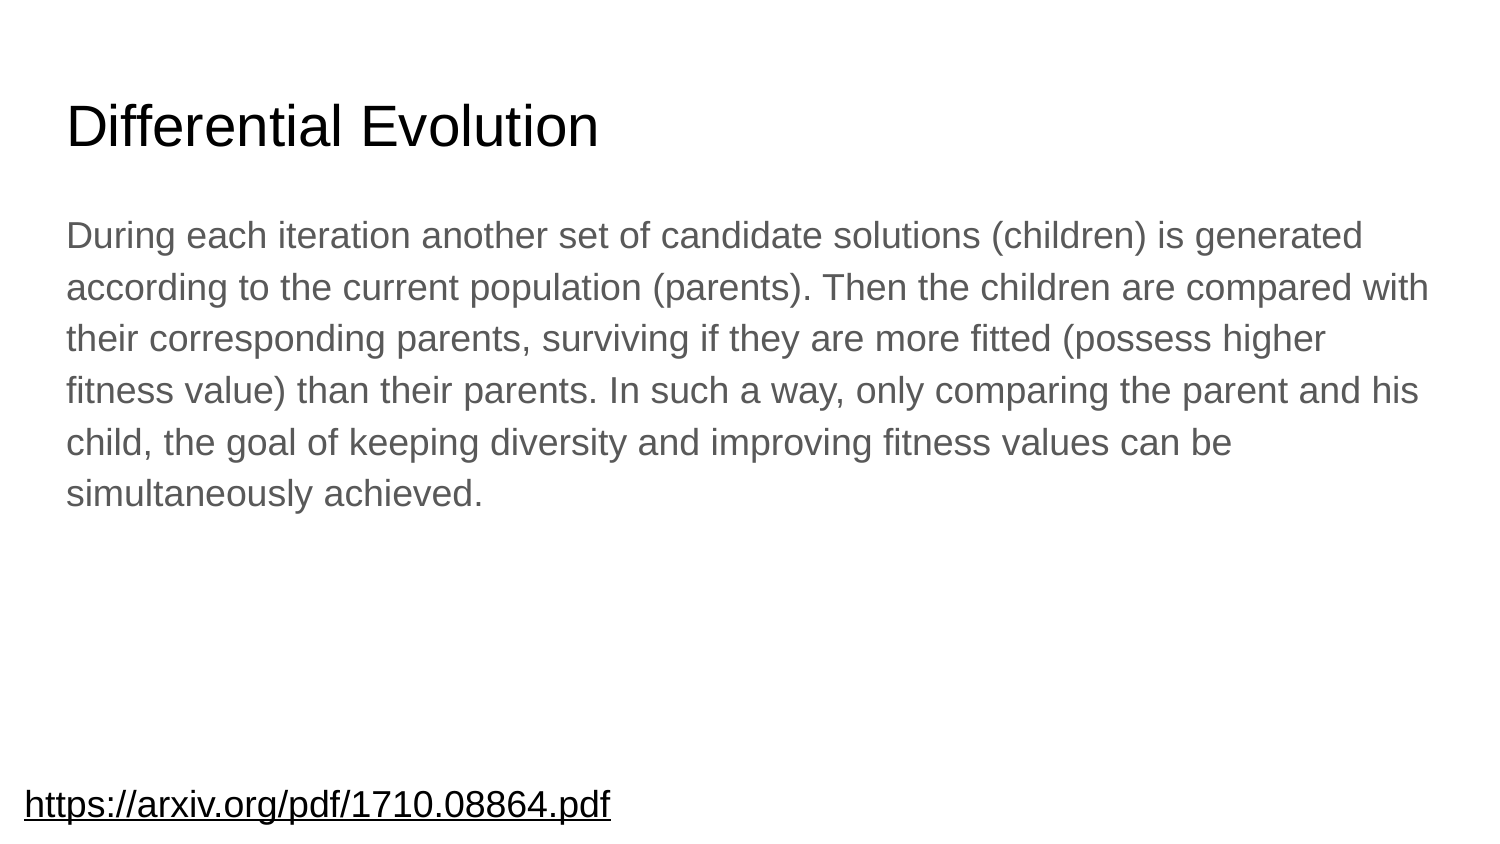

# Differential Evolution
During each iteration another set of candidate solutions (children) is generated according to the current population (parents). Then the children are compared with their corresponding parents, surviving if they are more fitted (possess higher fitness value) than their parents. In such a way, only comparing the parent and his child, the goal of keeping diversity and improving fitness values can be simultaneously achieved.
https://arxiv.org/pdf/1710.08864.pdf